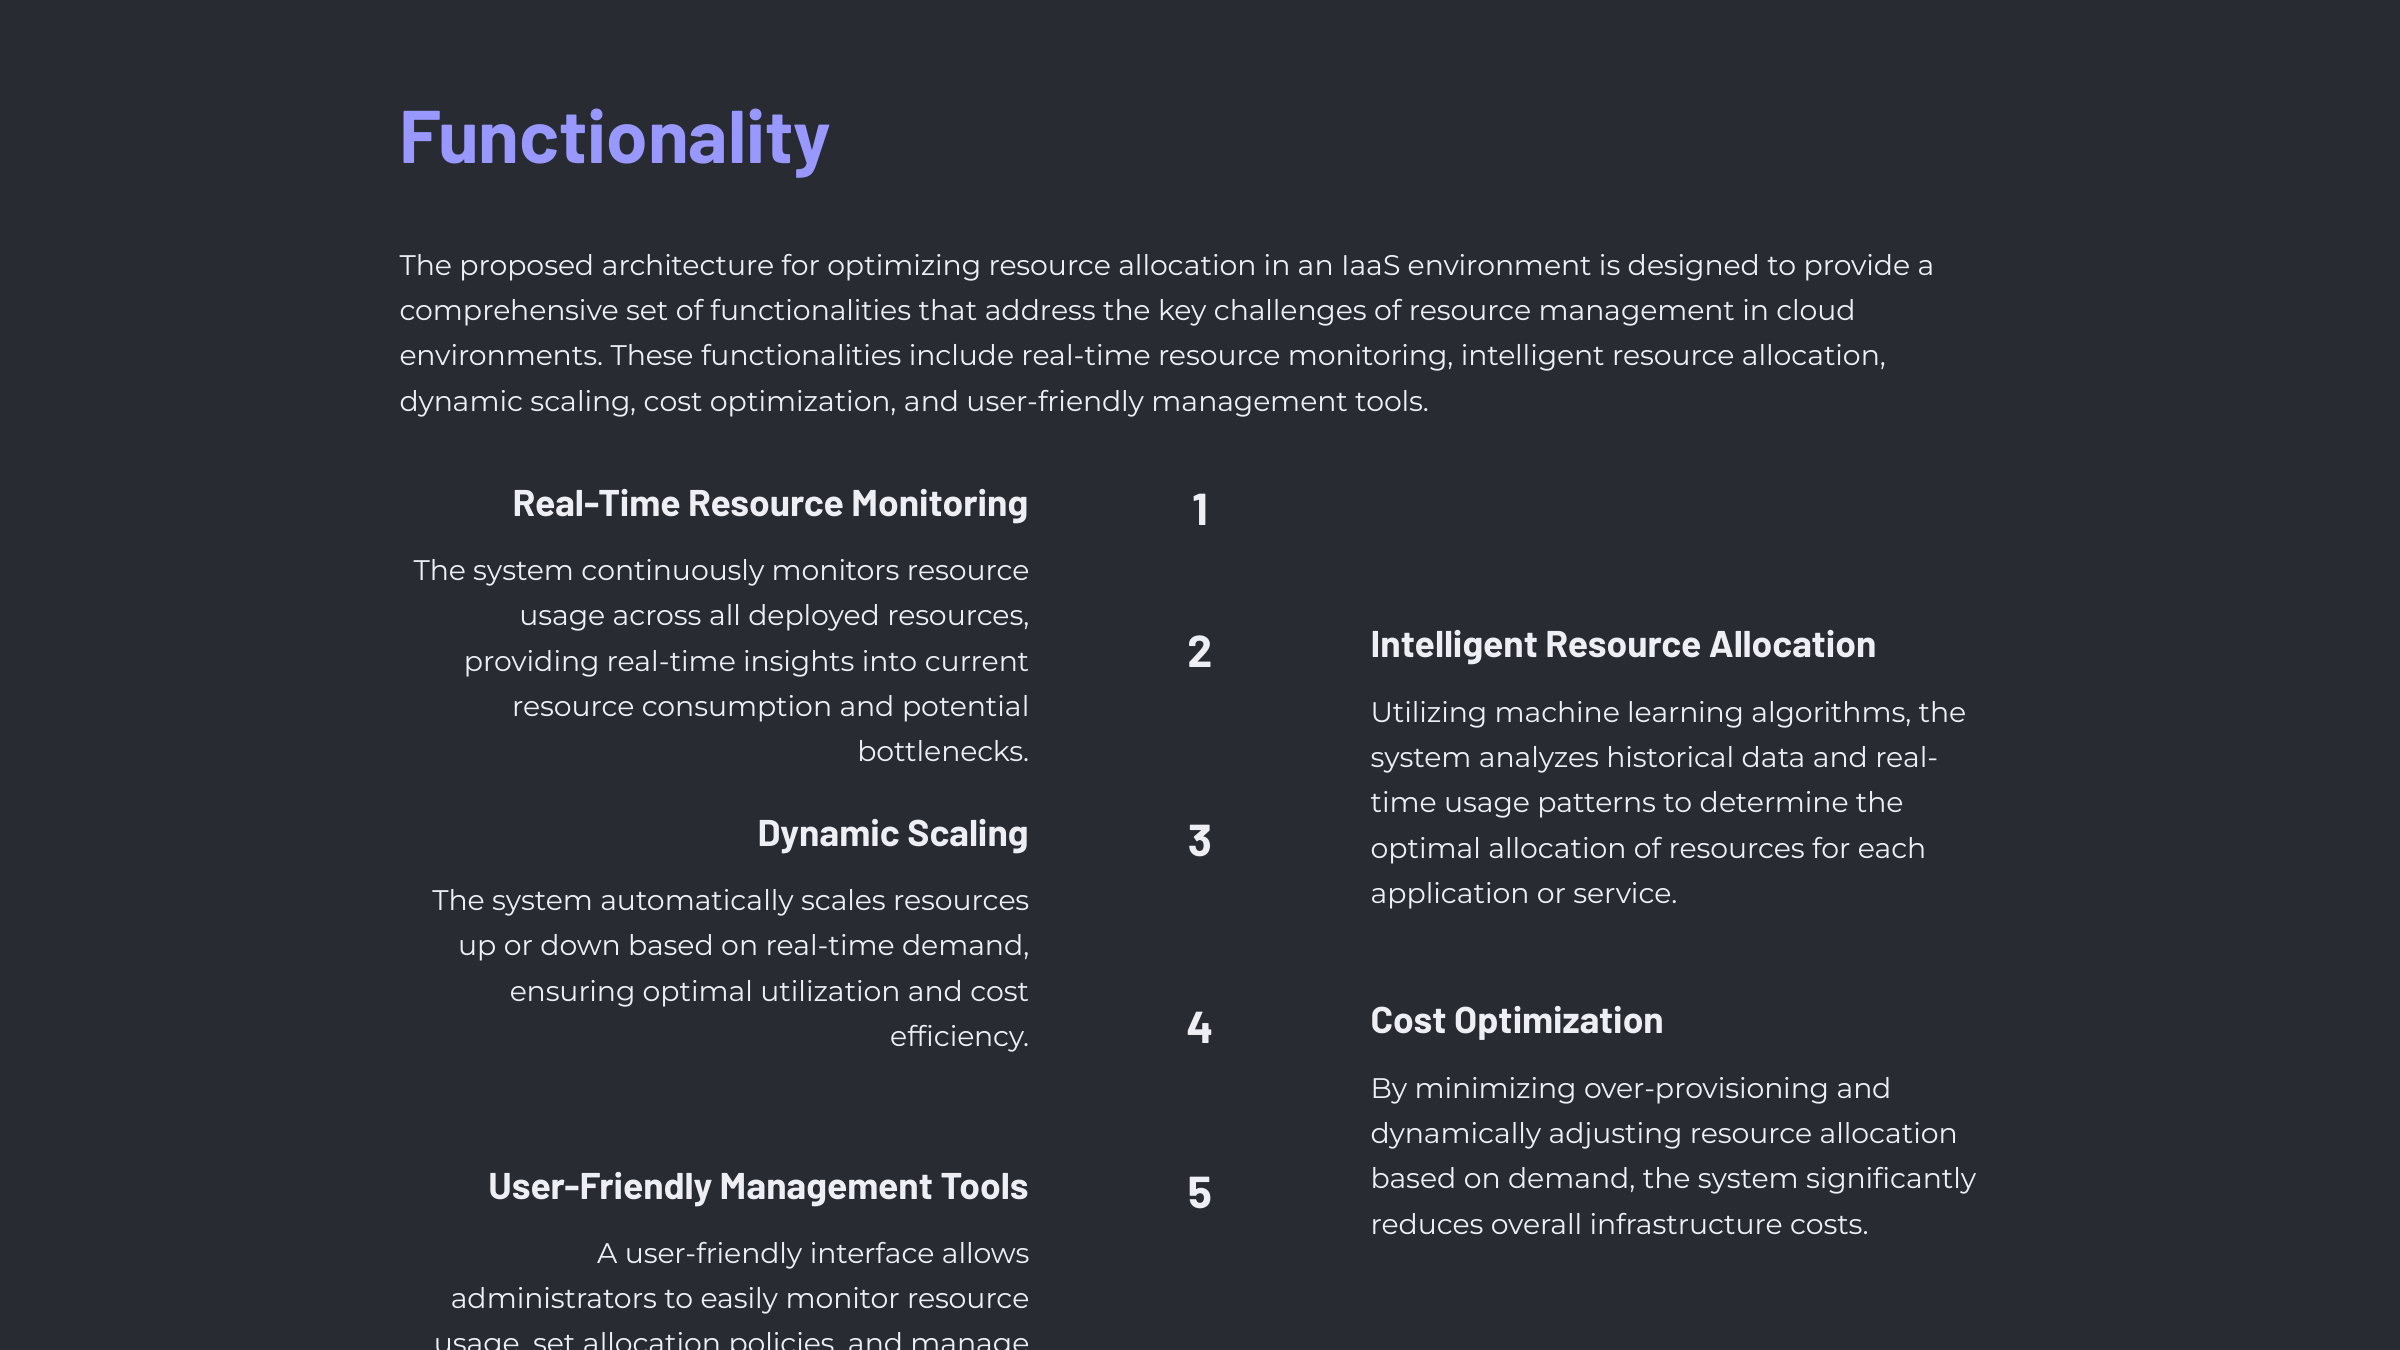

Functionality
The proposed architecture for optimizing resource allocation in an IaaS environment is designed to provide a comprehensive set of functionalities that address the key challenges of resource management in cloud environments. These functionalities include real-time resource monitoring, intelligent resource allocation, dynamic scaling, cost optimization, and user-friendly management tools.
Real-Time Resource Monitoring

1
The system continuously monitors resource usage across all deployed resources, providing real-time insights into current resource consumption and potential bottlenecks.
Intelligent Resource Allocation

2
Utilizing machine learning algorithms, the system analyzes historical data and real-time usage patterns to determine the optimal allocation of resources for each application or service.
Dynamic Scaling

3
The system automatically scales resources up or down based on real-time demand, ensuring optimal utilization and cost efficiency.
Cost Optimization

4
By minimizing over-provisioning and dynamically adjusting resource allocation based on demand, the system significantly reduces overall infrastructure costs.
User-Friendly Management Tools

5
A user-friendly interface allows administrators to easily monitor resource usage, set allocation policies, and manage the system with minimal effort.